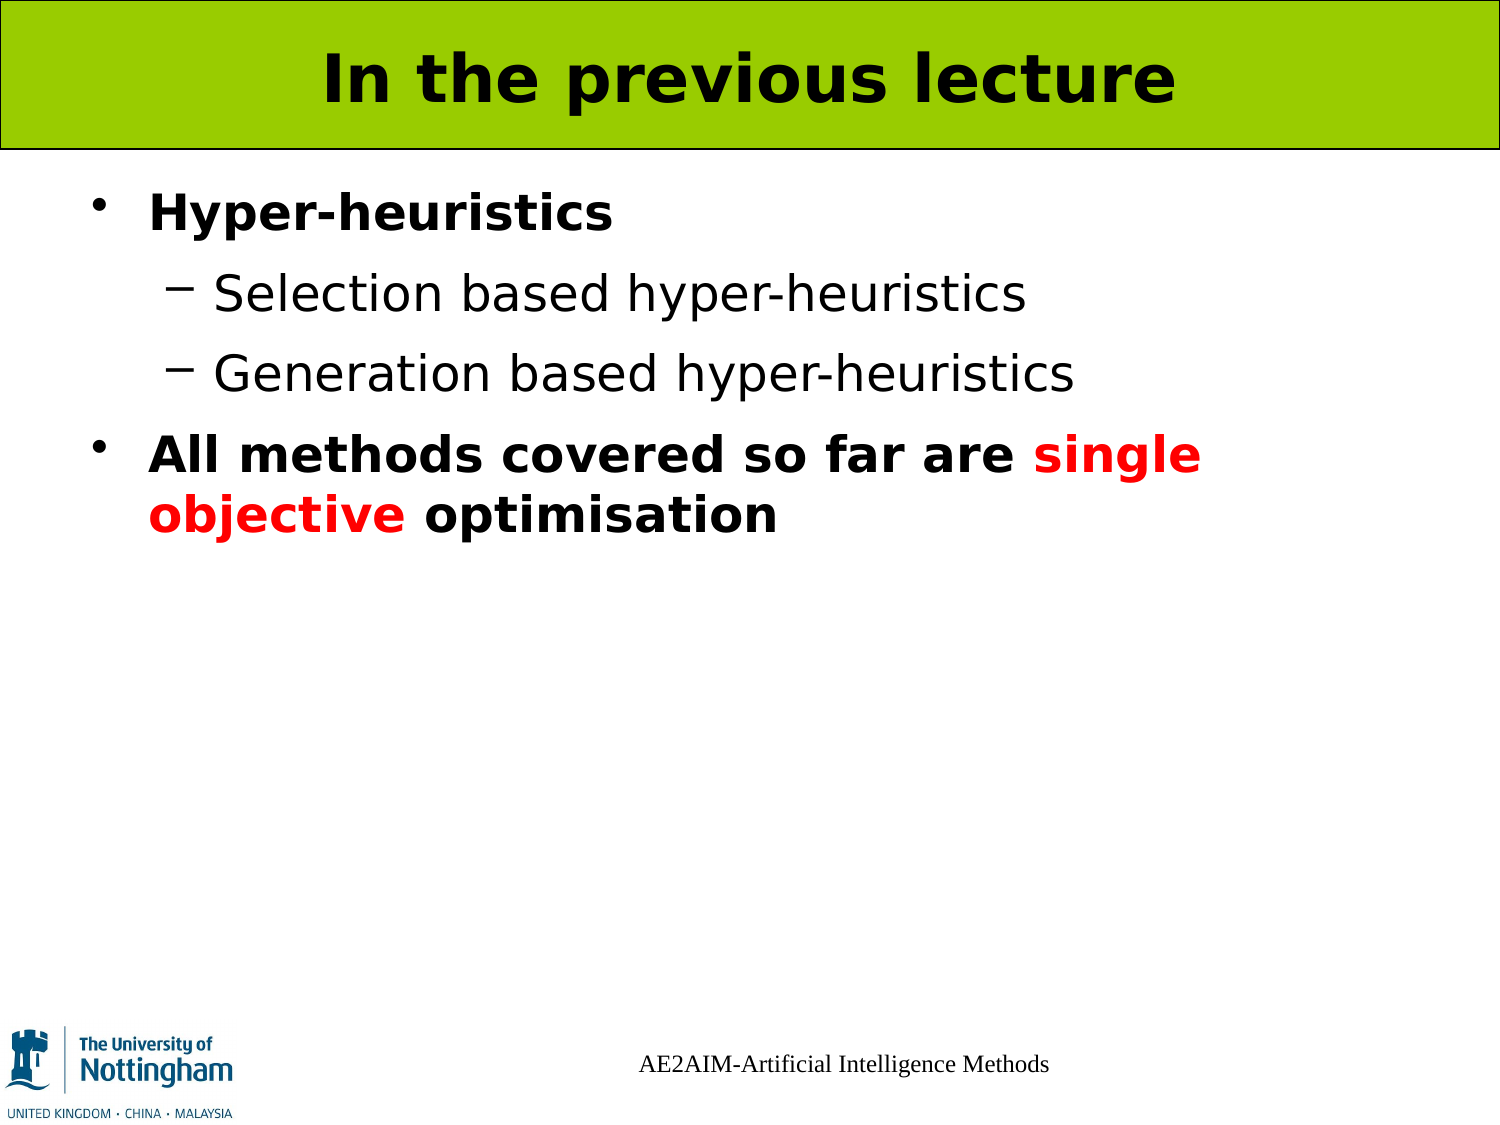

# In the previous lecture
Hyper-heuristics
Selection based hyper-heuristics
Generation based hyper-heuristics
All methods covered so far are single objective optimisation
AE2AIM-Artificial Intelligence Methods
2